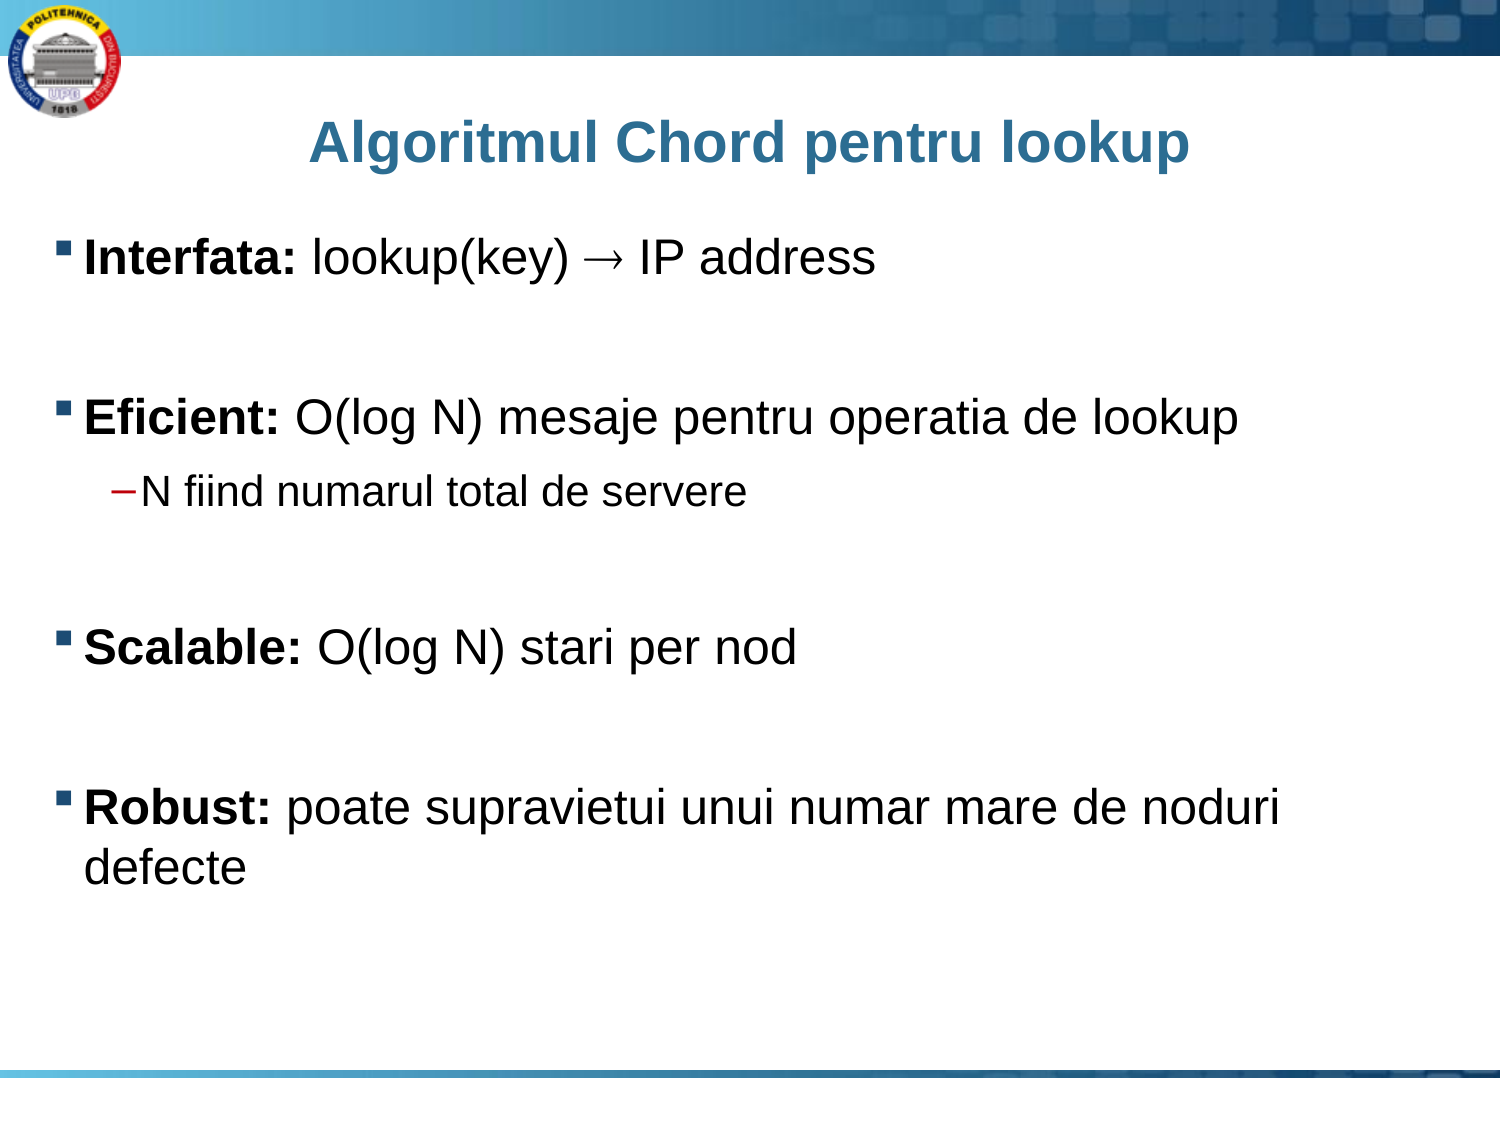

# Algoritmul Chord pentru lookup
Interfata: lookup(key) → IP address

Eficient: O(log N) mesaje pentru operatia de lookup
N fiind numarul total de servere

Scalable: O(log N) stari per nod

Robust: poate supravietui unui numar mare de noduri defecte

17